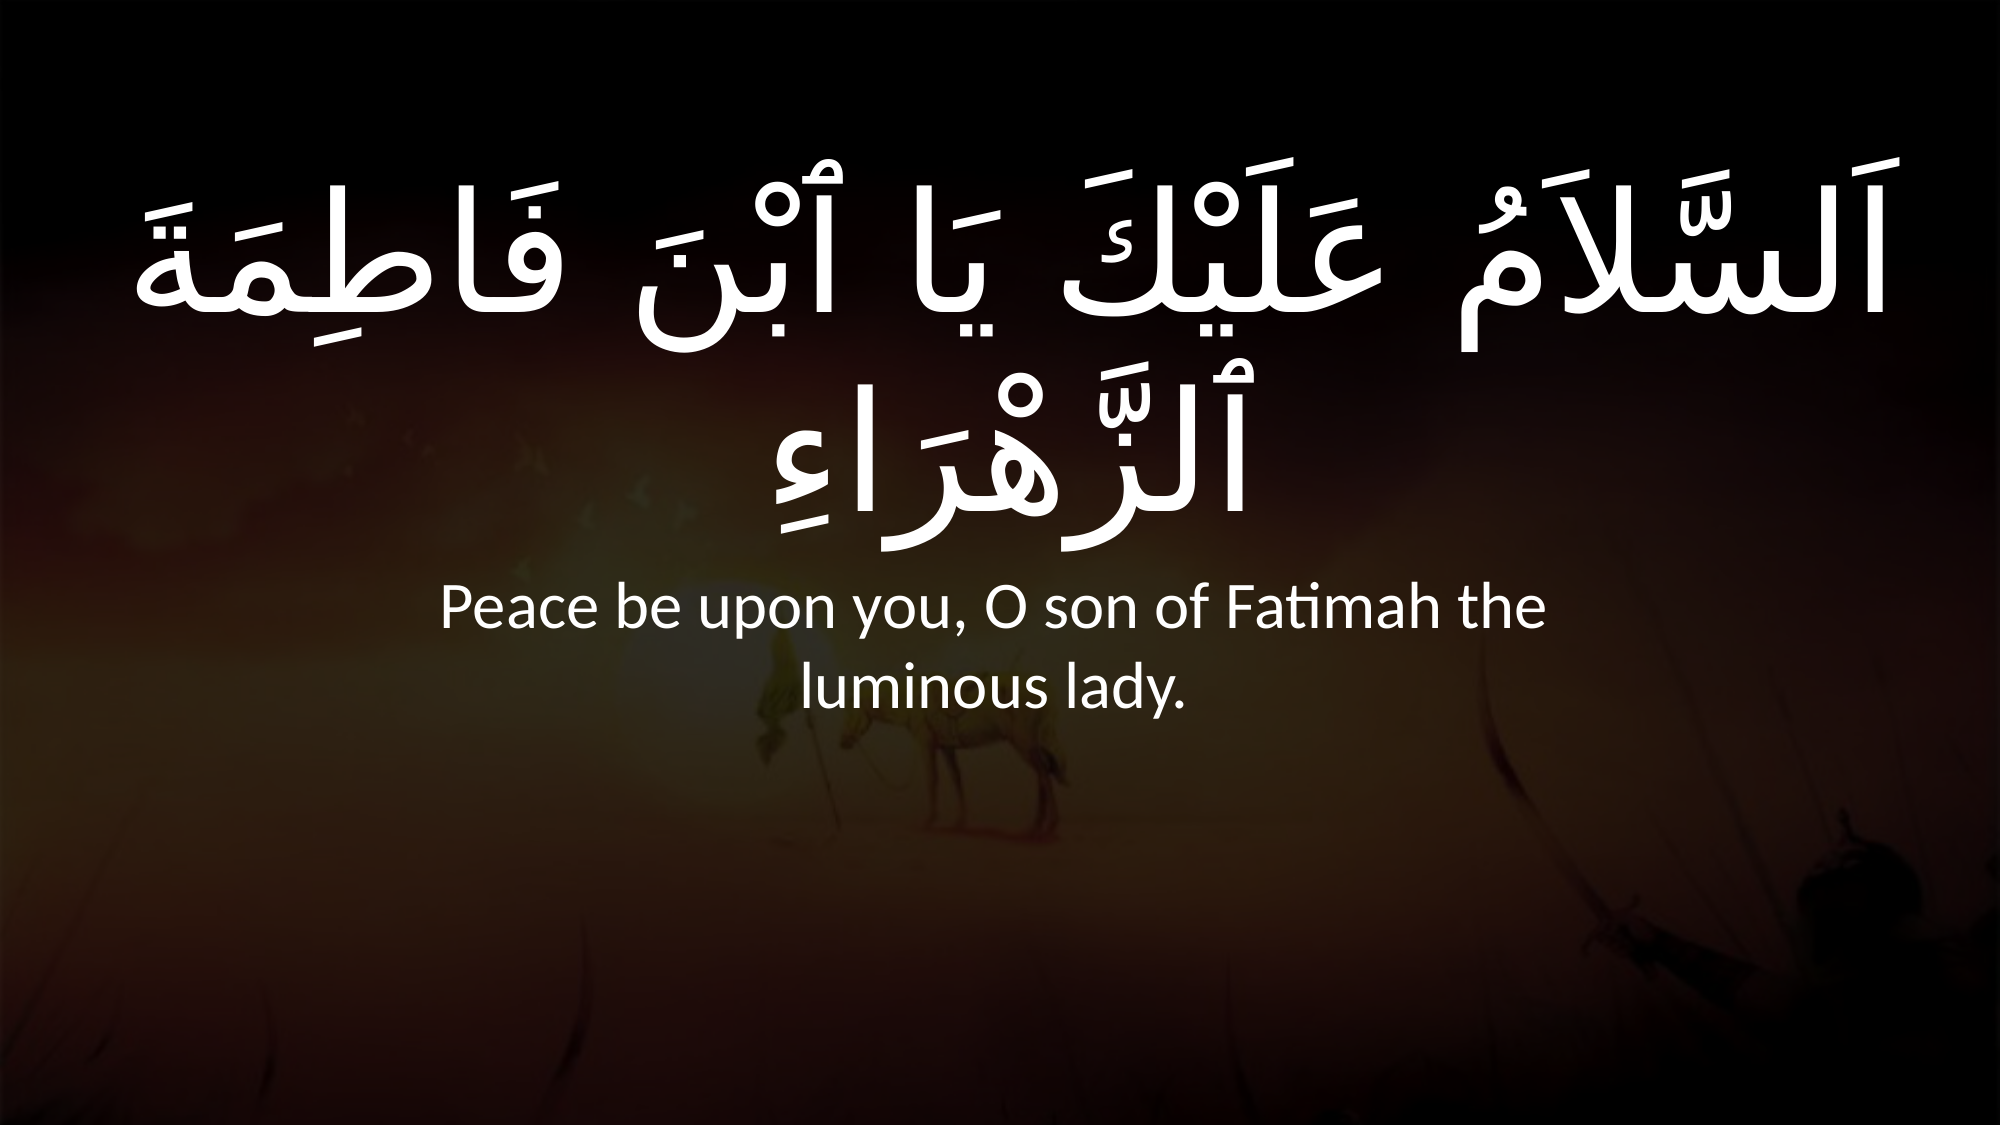

# اَلسَّلاَمُ عَلَيْكَ يَا ٱبْنَ فَاطِمَةَ ٱلزَّهْرَاءِ
Peace be upon you, O son of Fatimah the luminous lady.